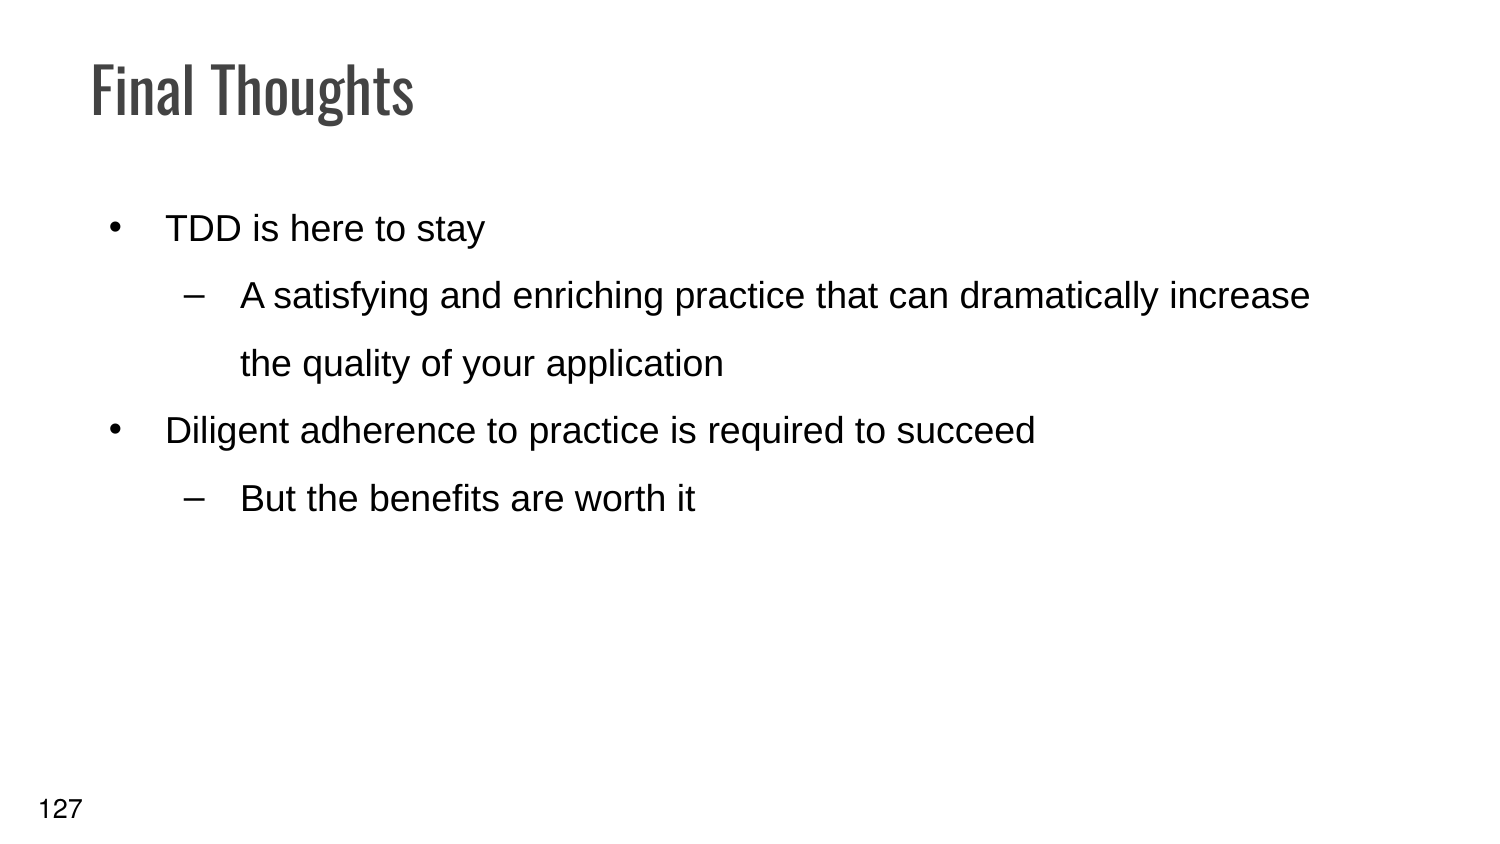

# Final Thoughts
TDD is here to stay
A satisfying and enriching practice that can dramatically increase the quality of your application
Diligent adherence to practice is required to succeed
But the benefits are worth it
127